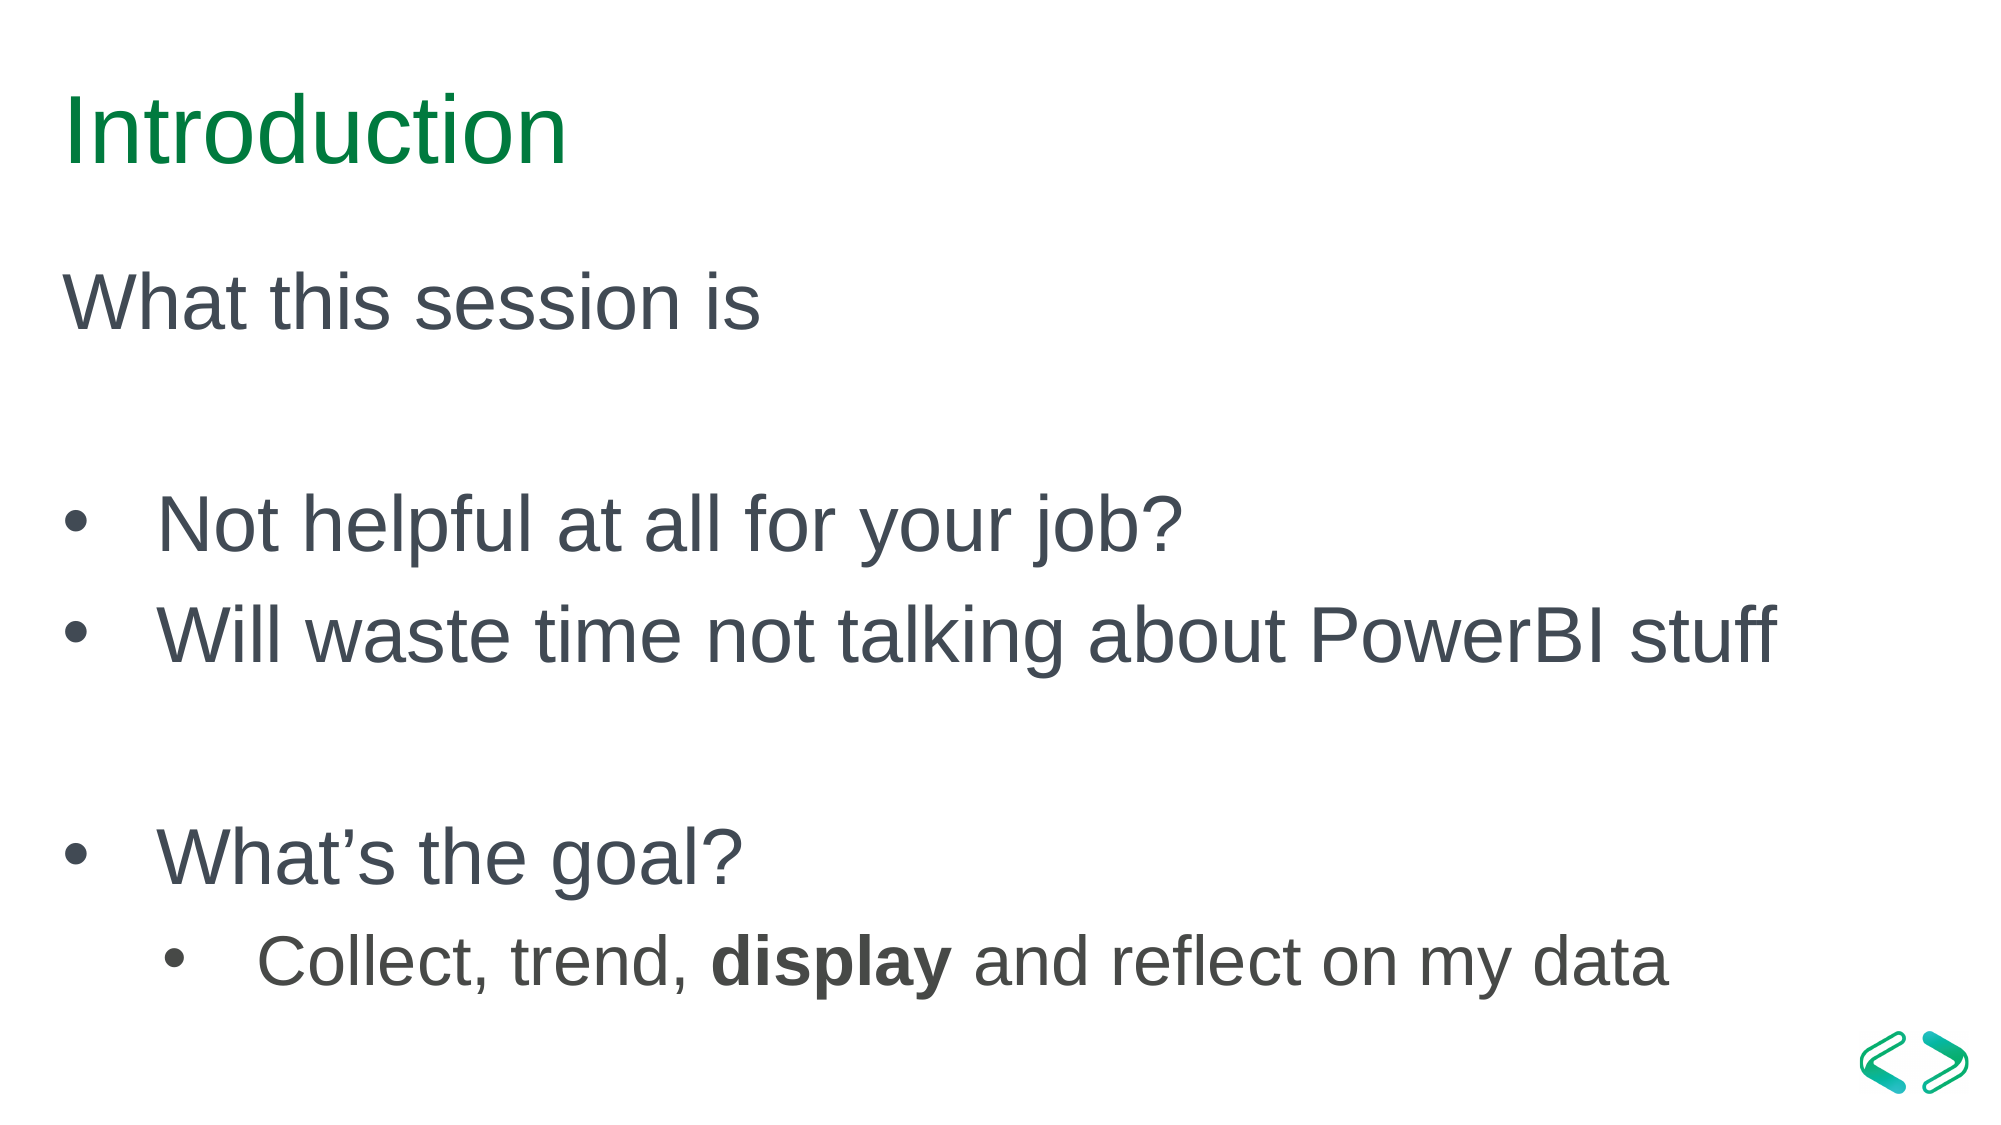

# Introduction
What this session is

Not helpful at all for your job?
Will waste time not talking about PowerBI stuff

What’s the goal?
Collect, trend, display and reflect on my data